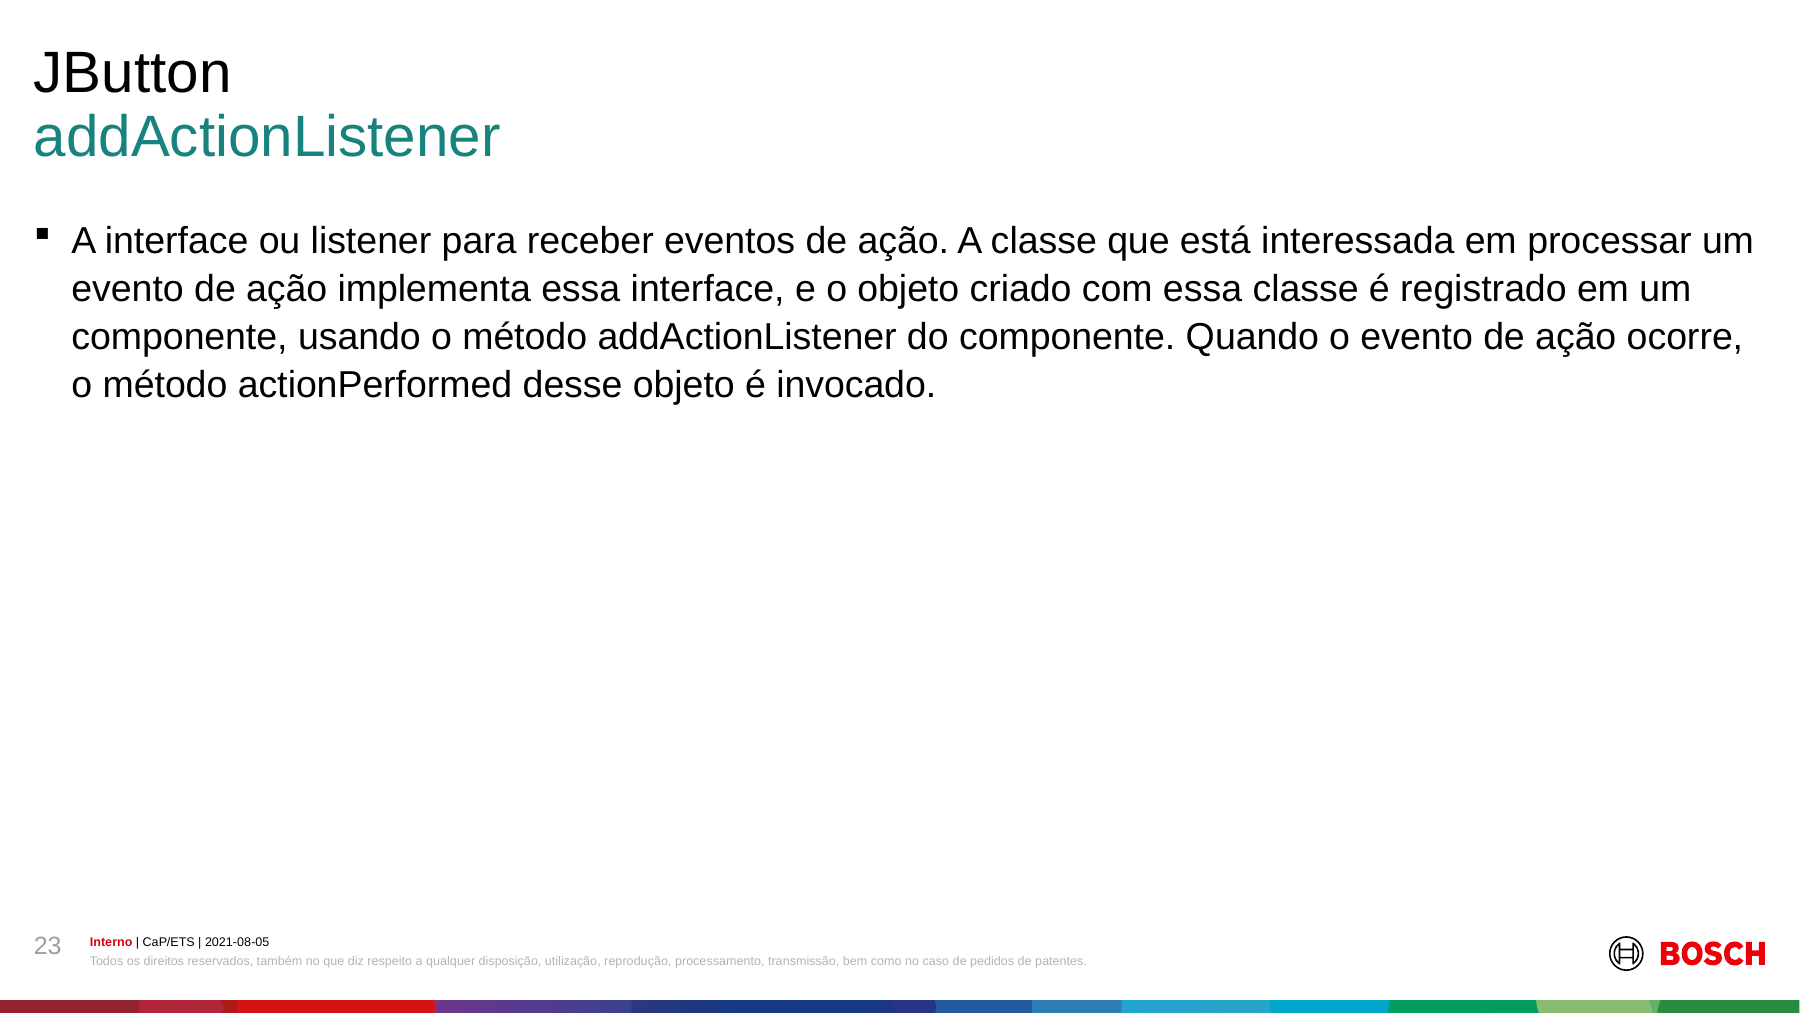

JButton
# addActionListener
A interface ou listener para receber eventos de ação. A classe que está interessada em processar um evento de ação implementa essa interface, e o objeto criado com essa classe é registrado em um componente, usando o método addActionListener do componente. Quando o evento de ação ocorre, o método actionPerformed desse objeto é invocado.
23